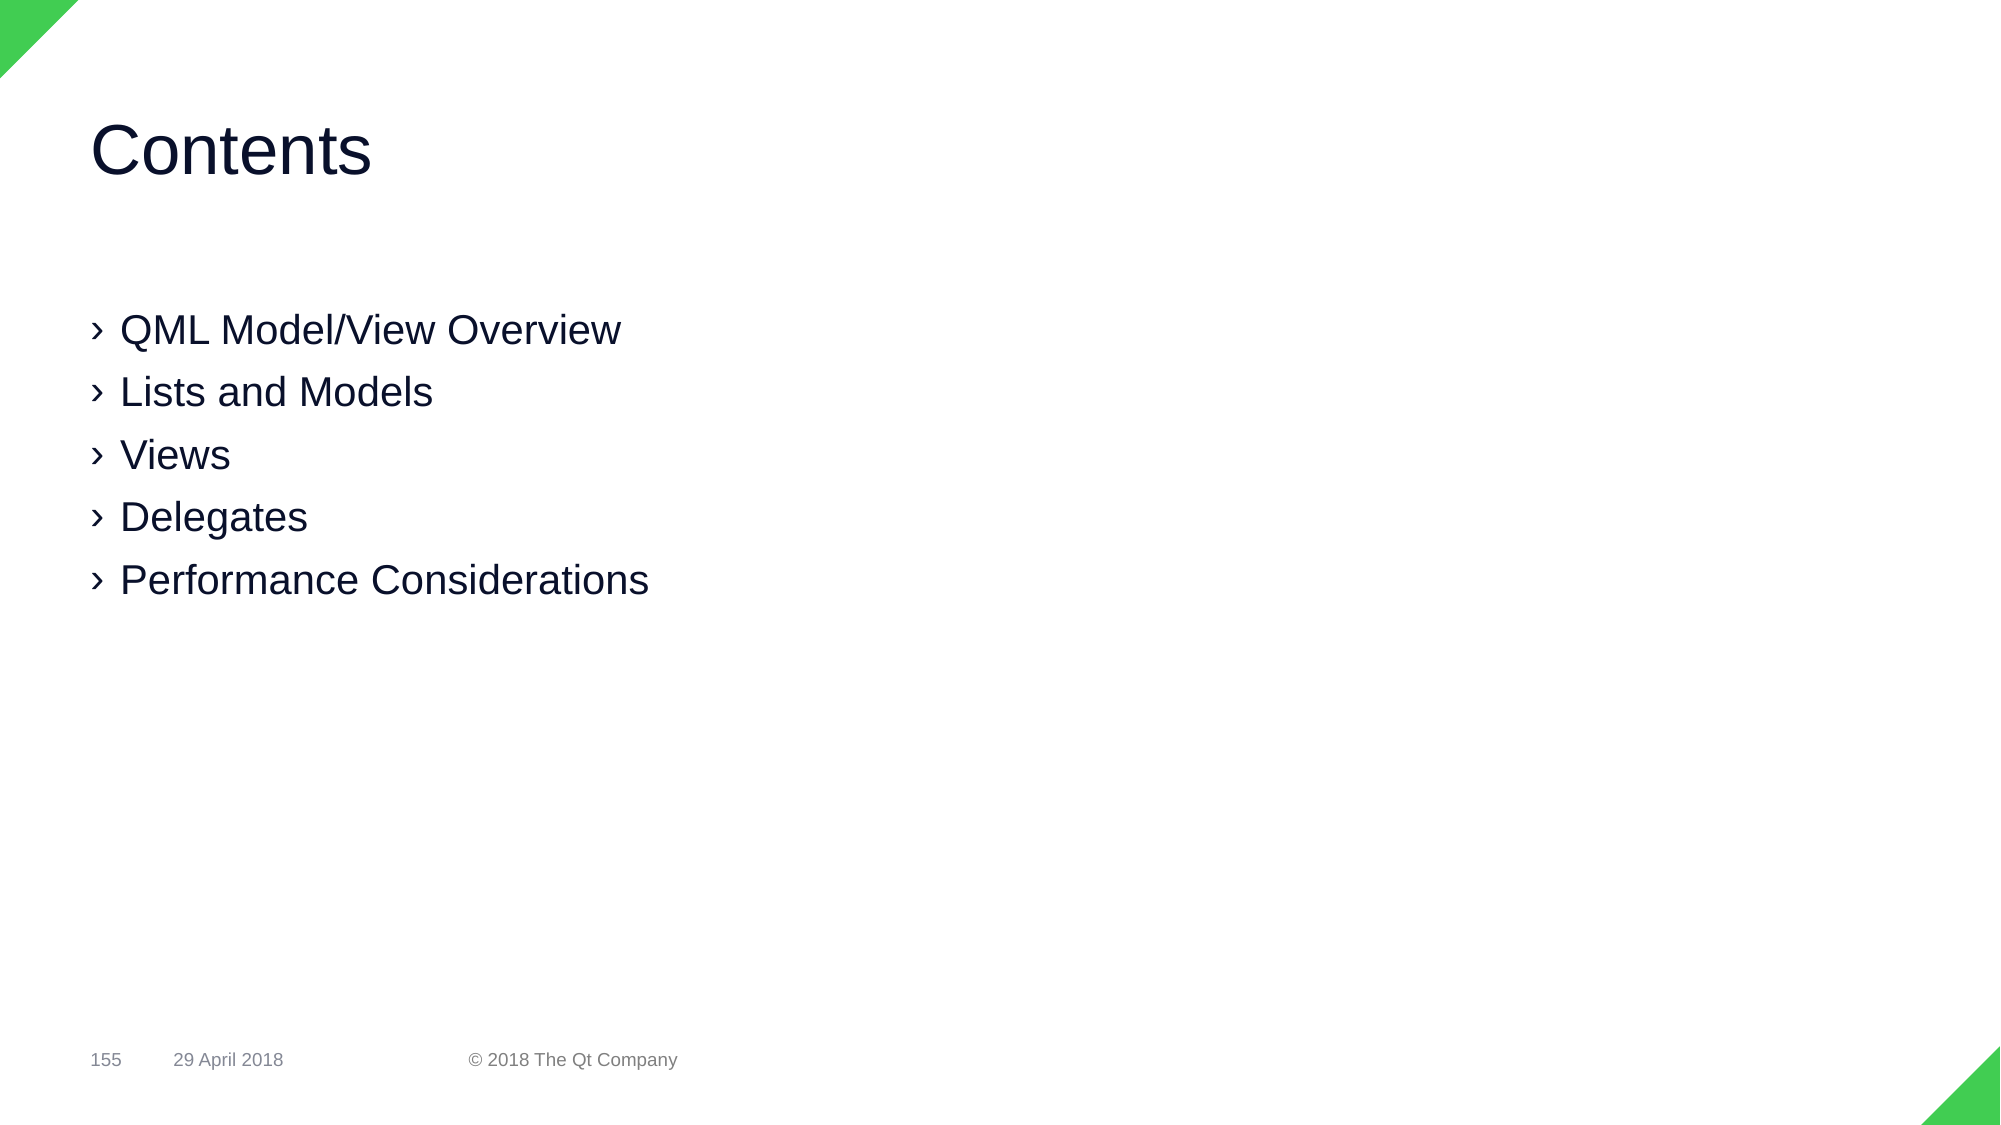

# Contents
QML Model/View Overview
Lists and Models
Views
Delegates
Performance Considerations

155
© 2018 The Qt Company
29 April 2018